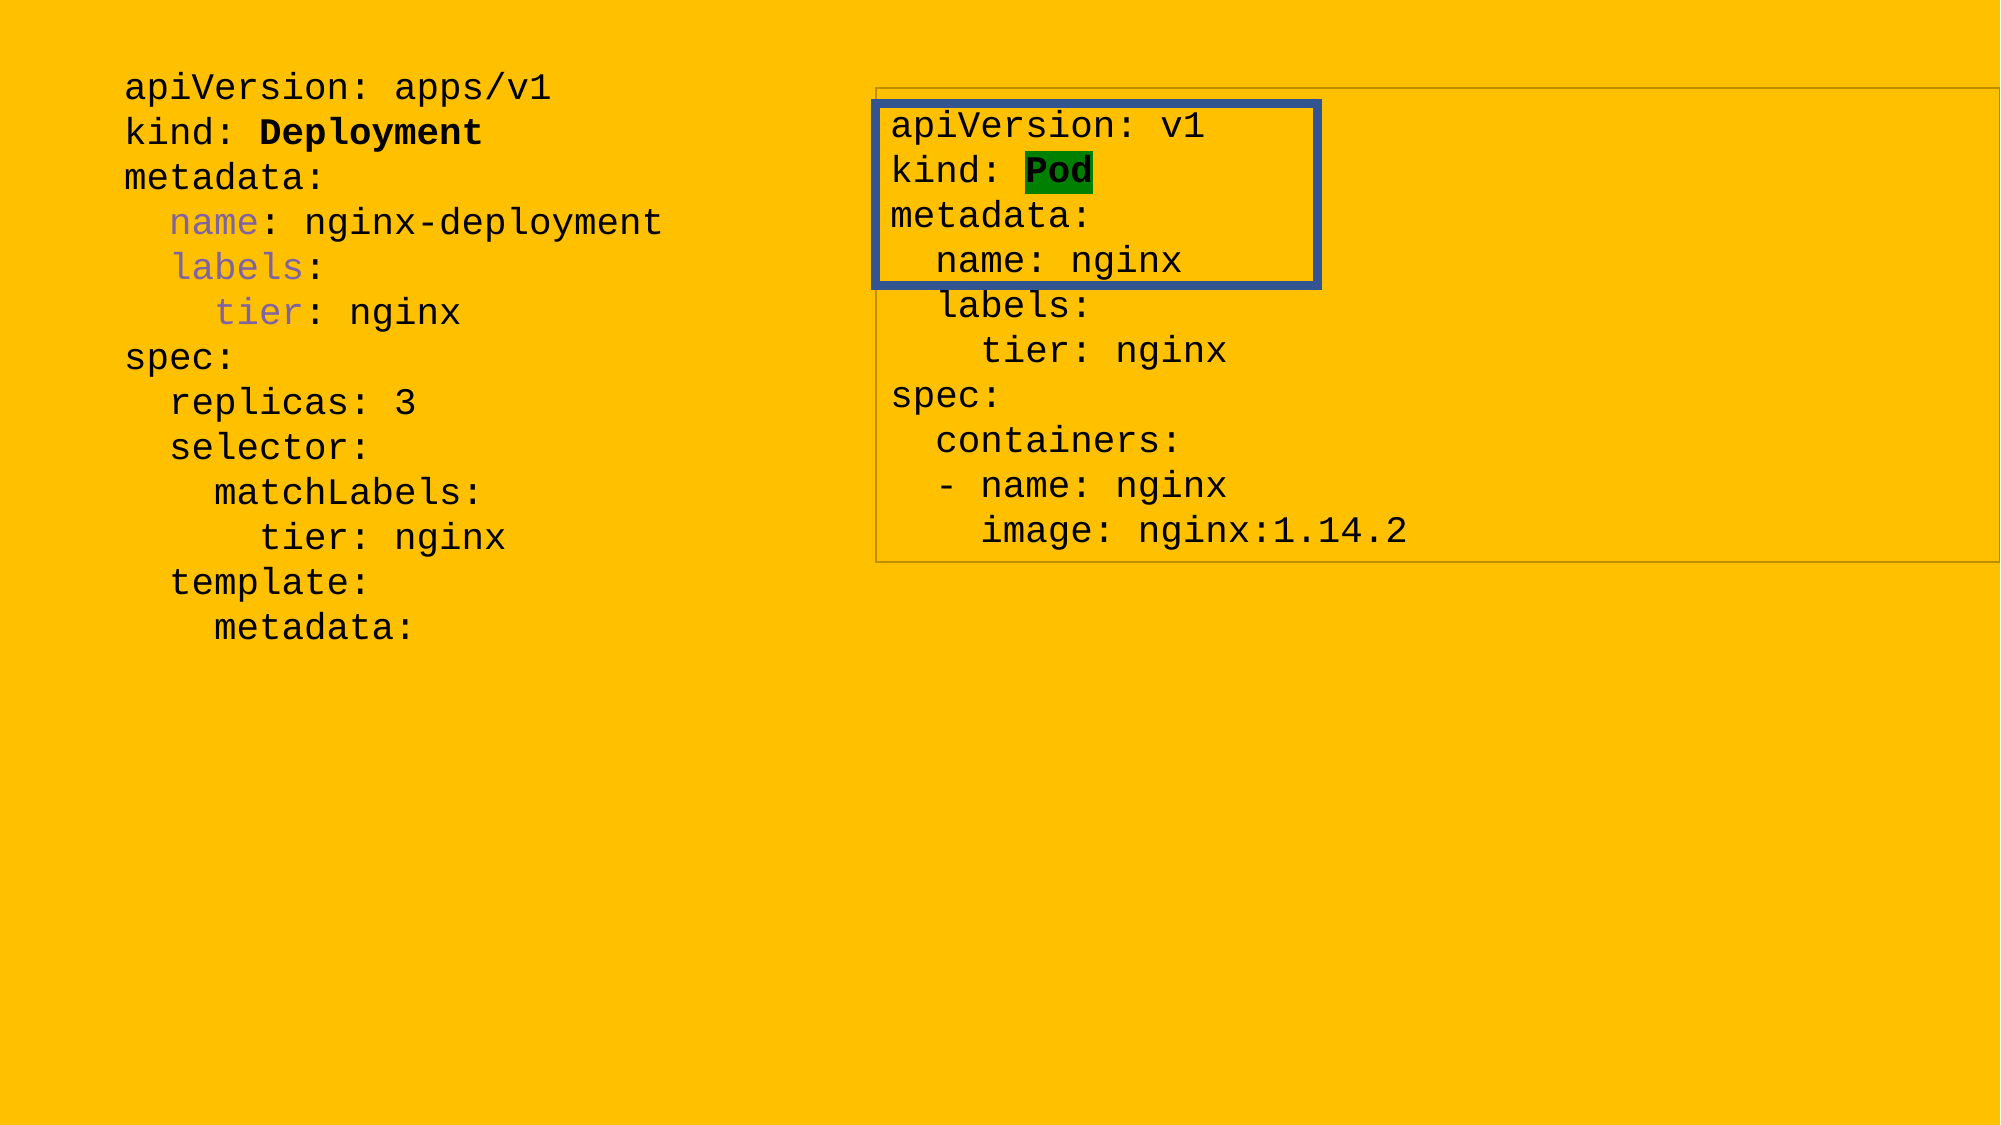

apiVersion: apps/v1
kind: Deployment
metadata:
  name: nginx-deployment
  labels:
    tier: nginx
spec:
  replicas: 3
  selector:
    matchLabels:
      tier: nginx
  template:
    metadata:
apiVersion: v1
kind: Pod
metadata:
  name: nginx
  labels:
    tier: nginx
spec:
  containers:
  - name: nginx
    image: nginx:1.14.2